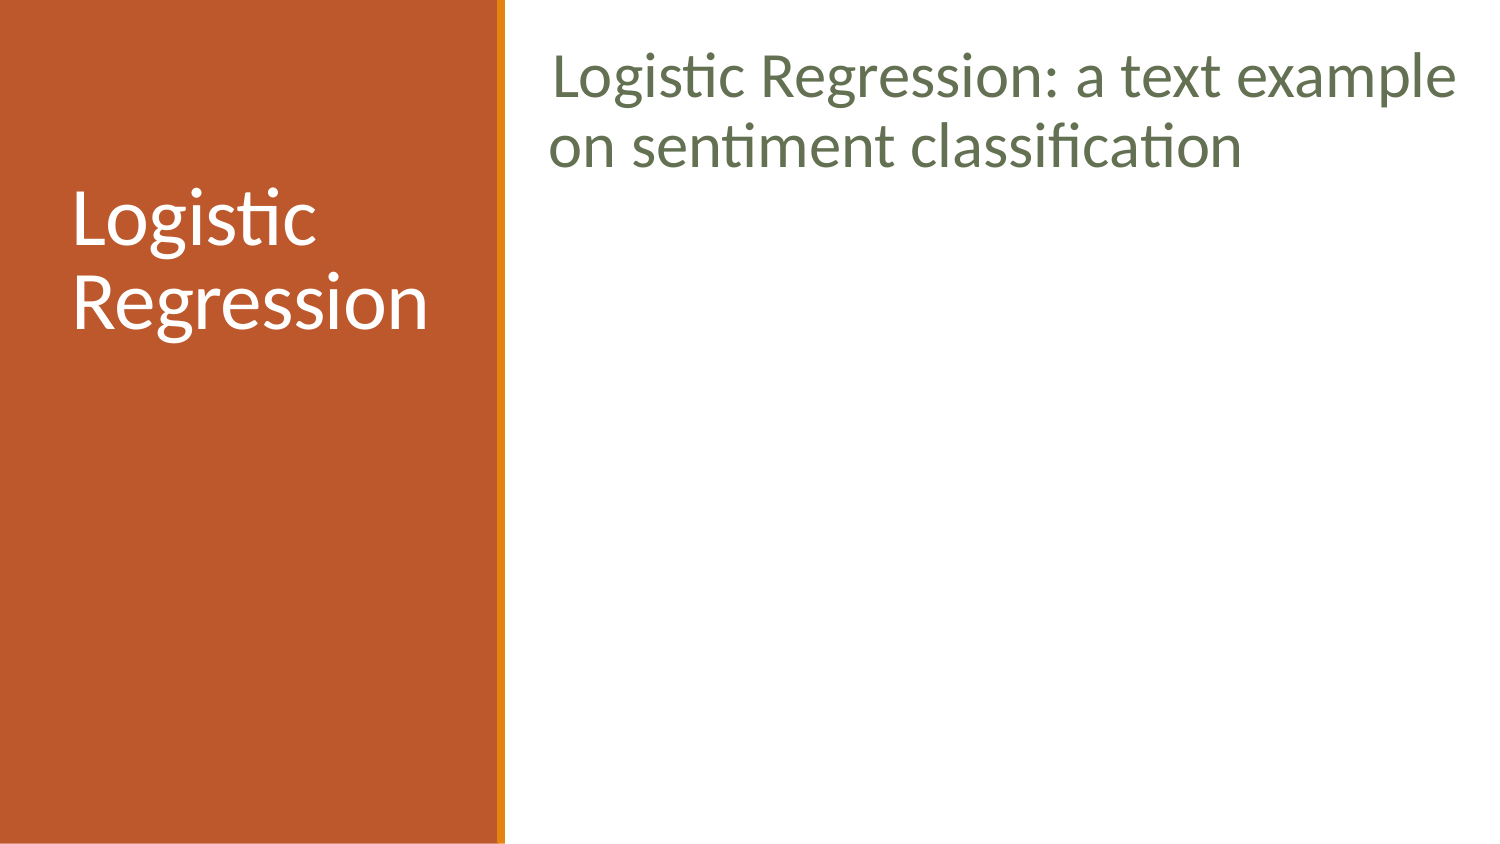

Logistic Regression: a text example on sentiment classification
# Logistic Regression